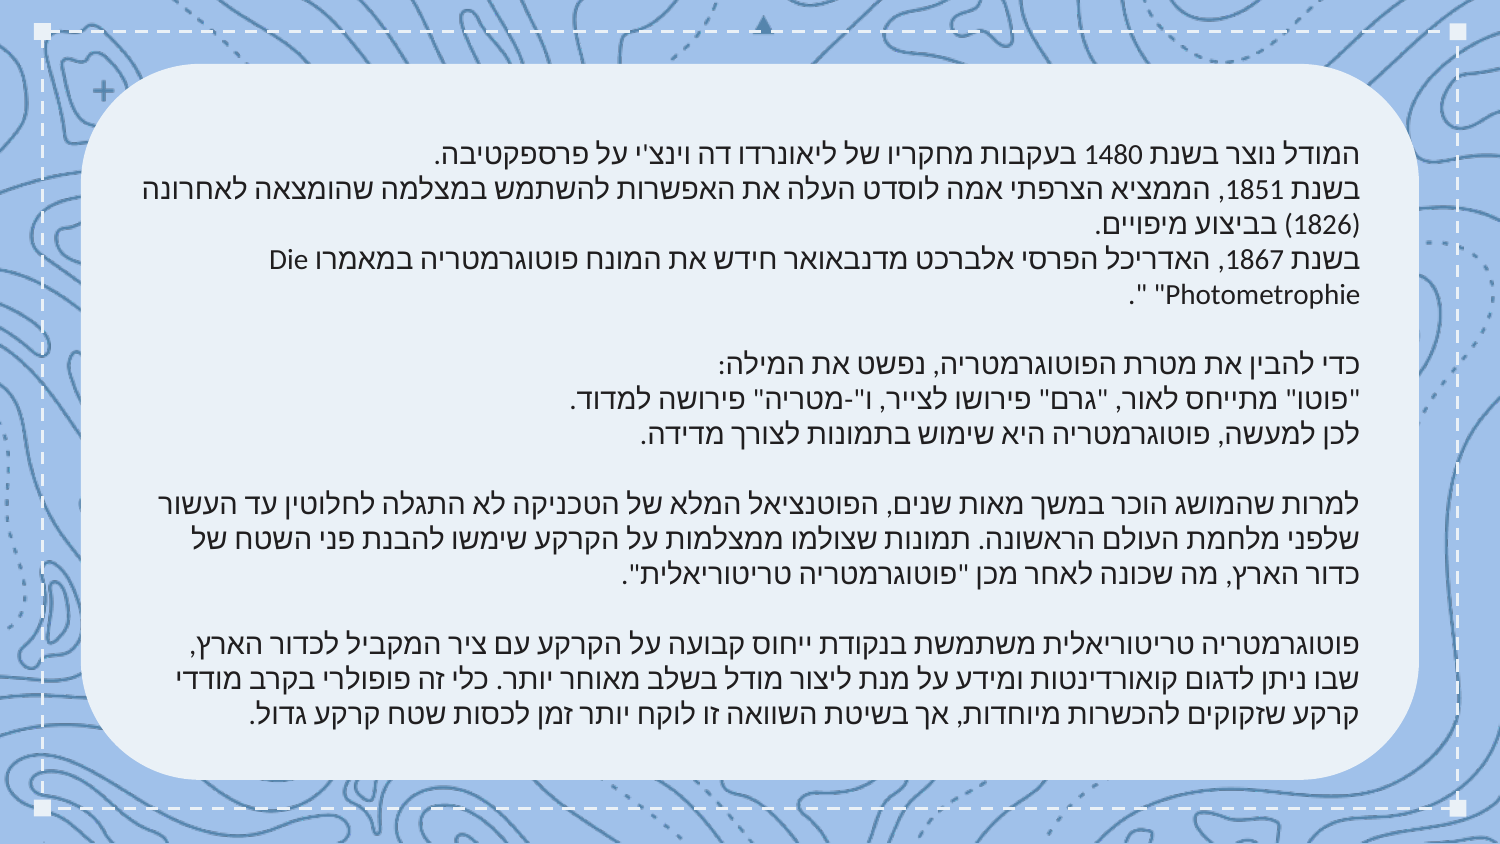

המודל נוצר בשנת 1480 בעקבות מחקריו של ליאונרדו דה וינצ'י על פרספקטיבה.
בשנת 1851, הממציא הצרפתי אמה לוסדט העלה את האפשרות להשתמש במצלמה שהומצאה לאחרונה (1826) בביצוע מיפויים.
בשנת 1867, האדריכל הפרסי אלברכט מדנבאואר חידש את המונח פוטוגרמטריה במאמרו Die Photometrophie" ".

כדי להבין את מטרת הפוטוגרמטריה, נפשט את המילה:
"פוטו" מתייחס לאור, "גרם" פירושו לצייר, ו"-מטריה" פירושה למדוד.
לכן למעשה, פוטוגרמטריה היא שימוש בתמונות לצורך מדידה.

למרות שהמושג הוכר במשך מאות שנים, הפוטנציאל המלא של הטכניקה לא התגלה לחלוטין עד העשור שלפני מלחמת העולם הראשונה. תמונות שצולמו ממצלמות על הקרקע שימשו להבנת פני השטח של כדור הארץ, מה שכונה לאחר מכן "פוטוגרמטריה טריטוריאלית".

פוטוגרמטריה טריטוריאלית משתמשת בנקודת ייחוס קבועה על הקרקע עם ציר המקביל לכדור הארץ, שבו ניתן לדגום קואורדינטות ומידע על מנת ליצור מודל בשלב מאוחר יותר. כלי זה פופולרי בקרב מודדי קרקע שזקוקים להכשרות מיוחדות, אך בשיטת השוואה זו לוקח יותר זמן לכסות שטח קרקע גדול.